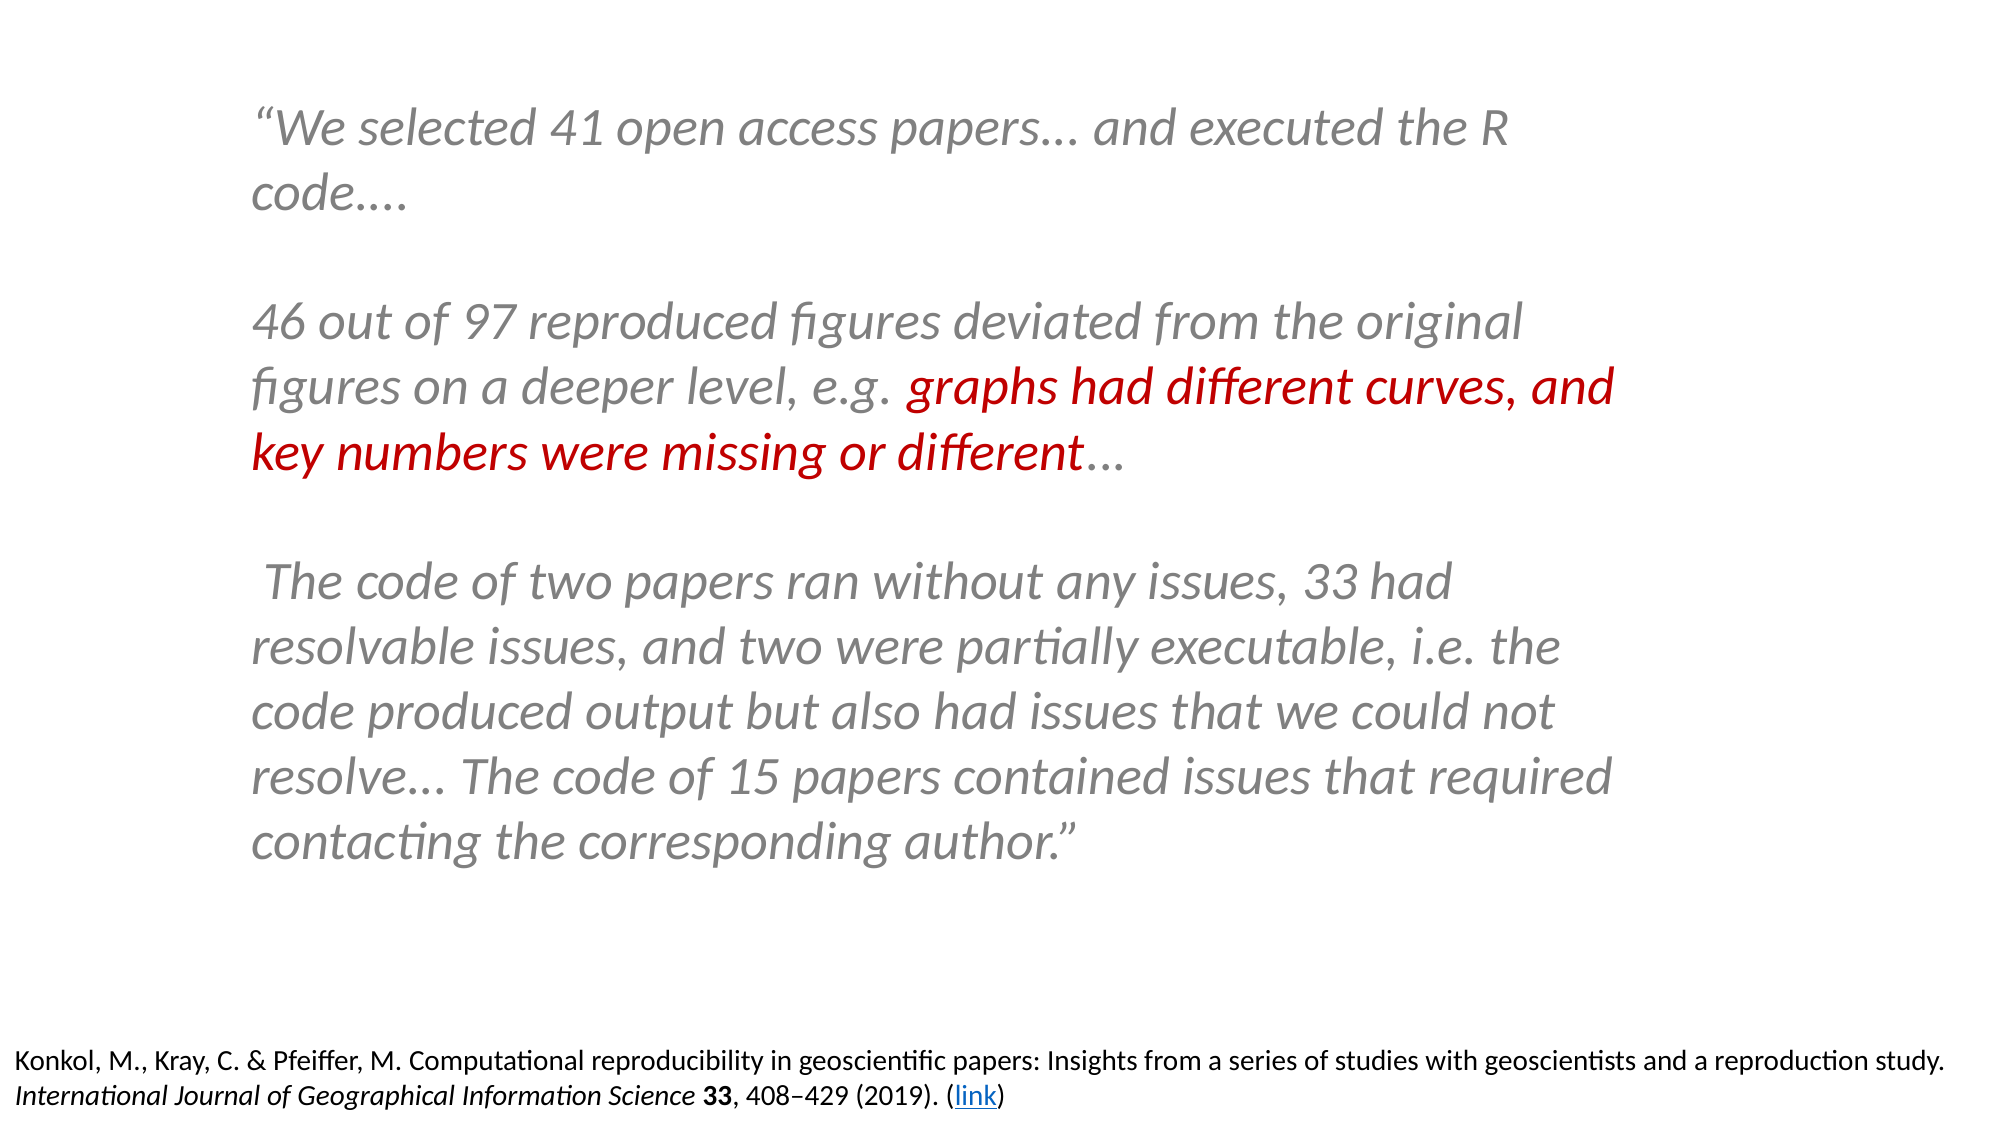

“We selected 41 open access papers... and executed the R code....

46 out of 97 reproduced figures deviated from the original figures on a deeper level, e.g. graphs had different curves, and key numbers were missing or different...

 The code of two papers ran without any issues, 33 had resolvable issues, and two were partially executable, i.e. the code produced output but also had issues that we could not resolve... The code of 15 papers contained issues that required contacting the corresponding author.”
Konkol, M., Kray, C. & Pfeiffer, M. Computational reproducibility in geoscientific papers: Insights from a series of studies with geoscientists and a reproduction study. International Journal of Geographical Information Science 33, 408–429 (2019). (link)